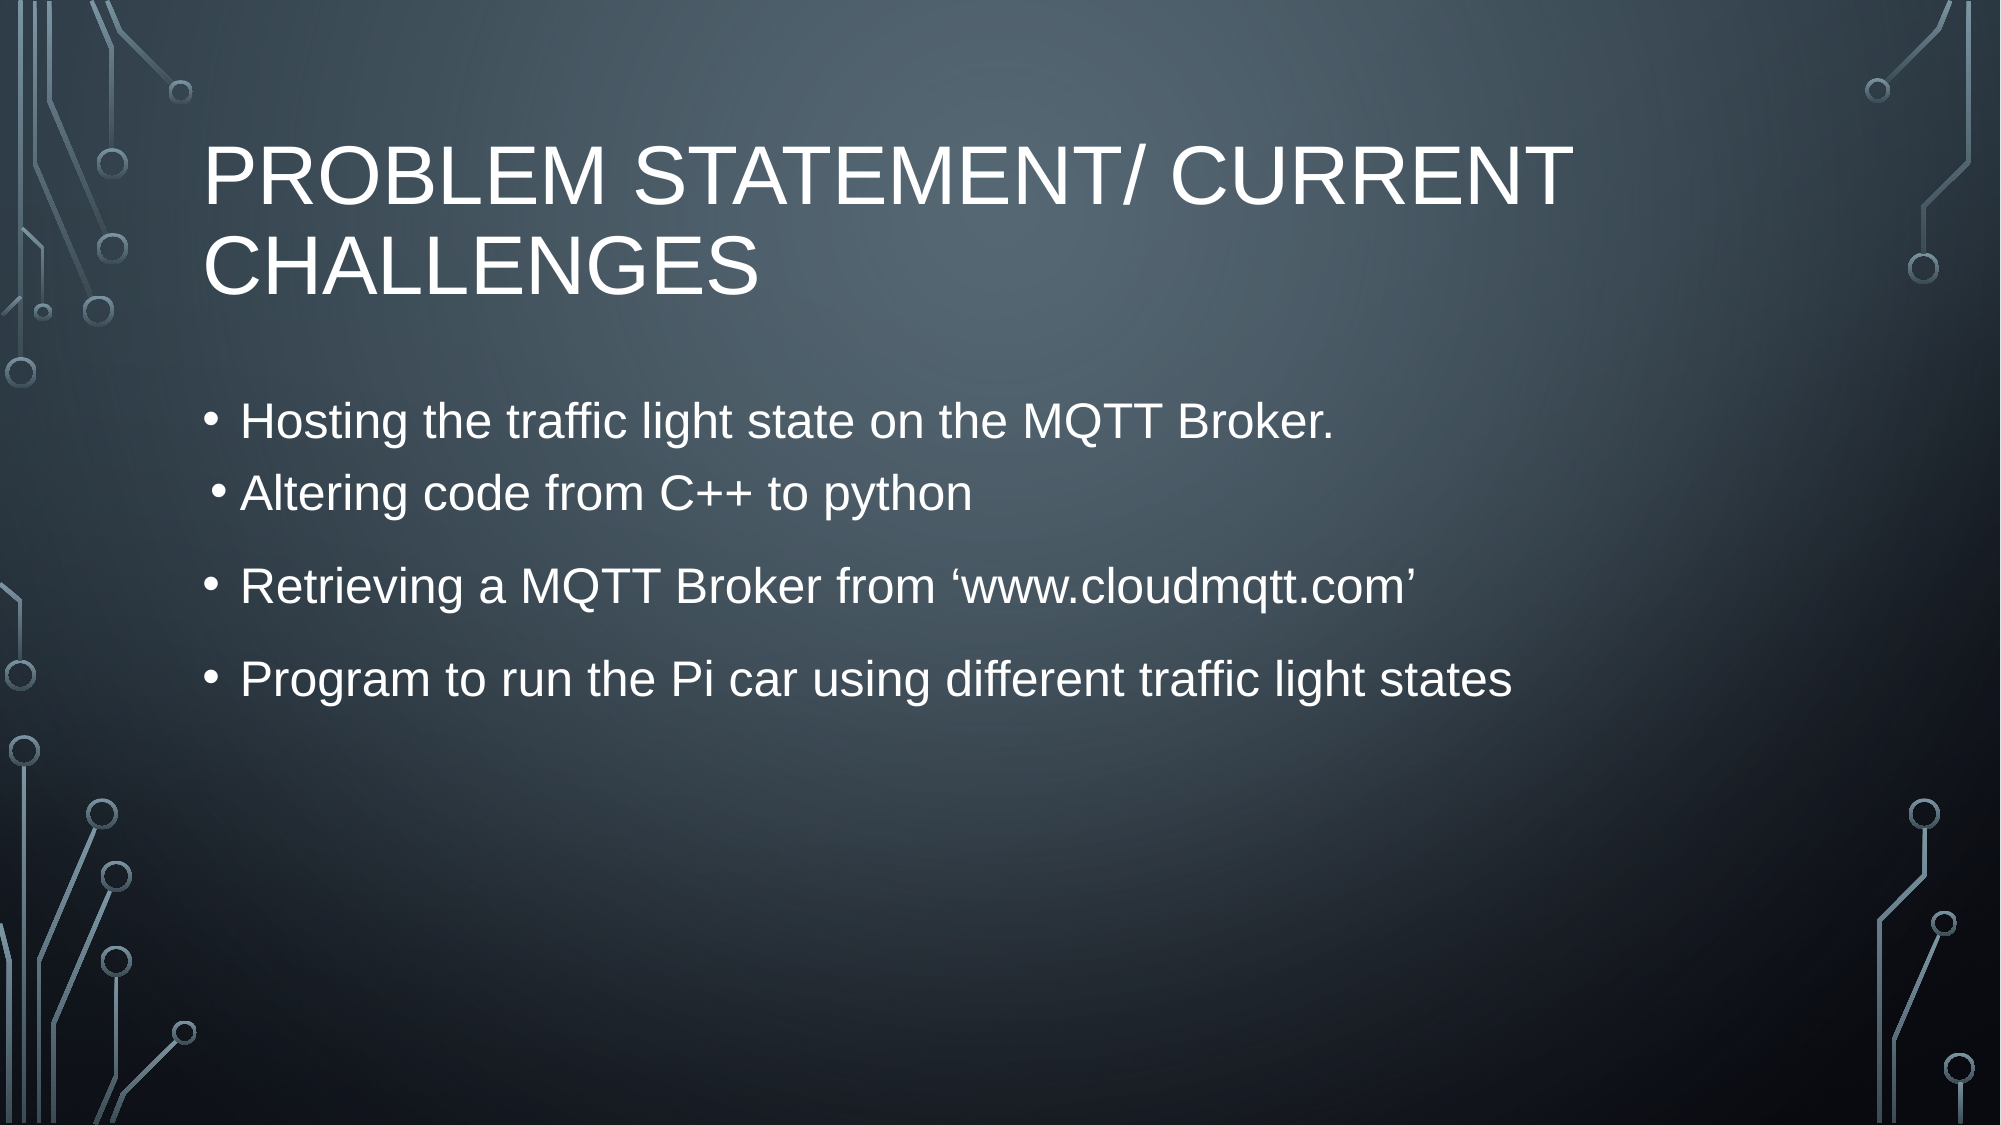

# PROBLEM STATEMENT/ CURRENT CHALLENGES
Hosting the traffic light state on the MQTT Broker.
Altering code from C++ to python
Retrieving a MQTT Broker from ‘www.cloudmqtt.com’
Program to run the Pi car using different traffic light states